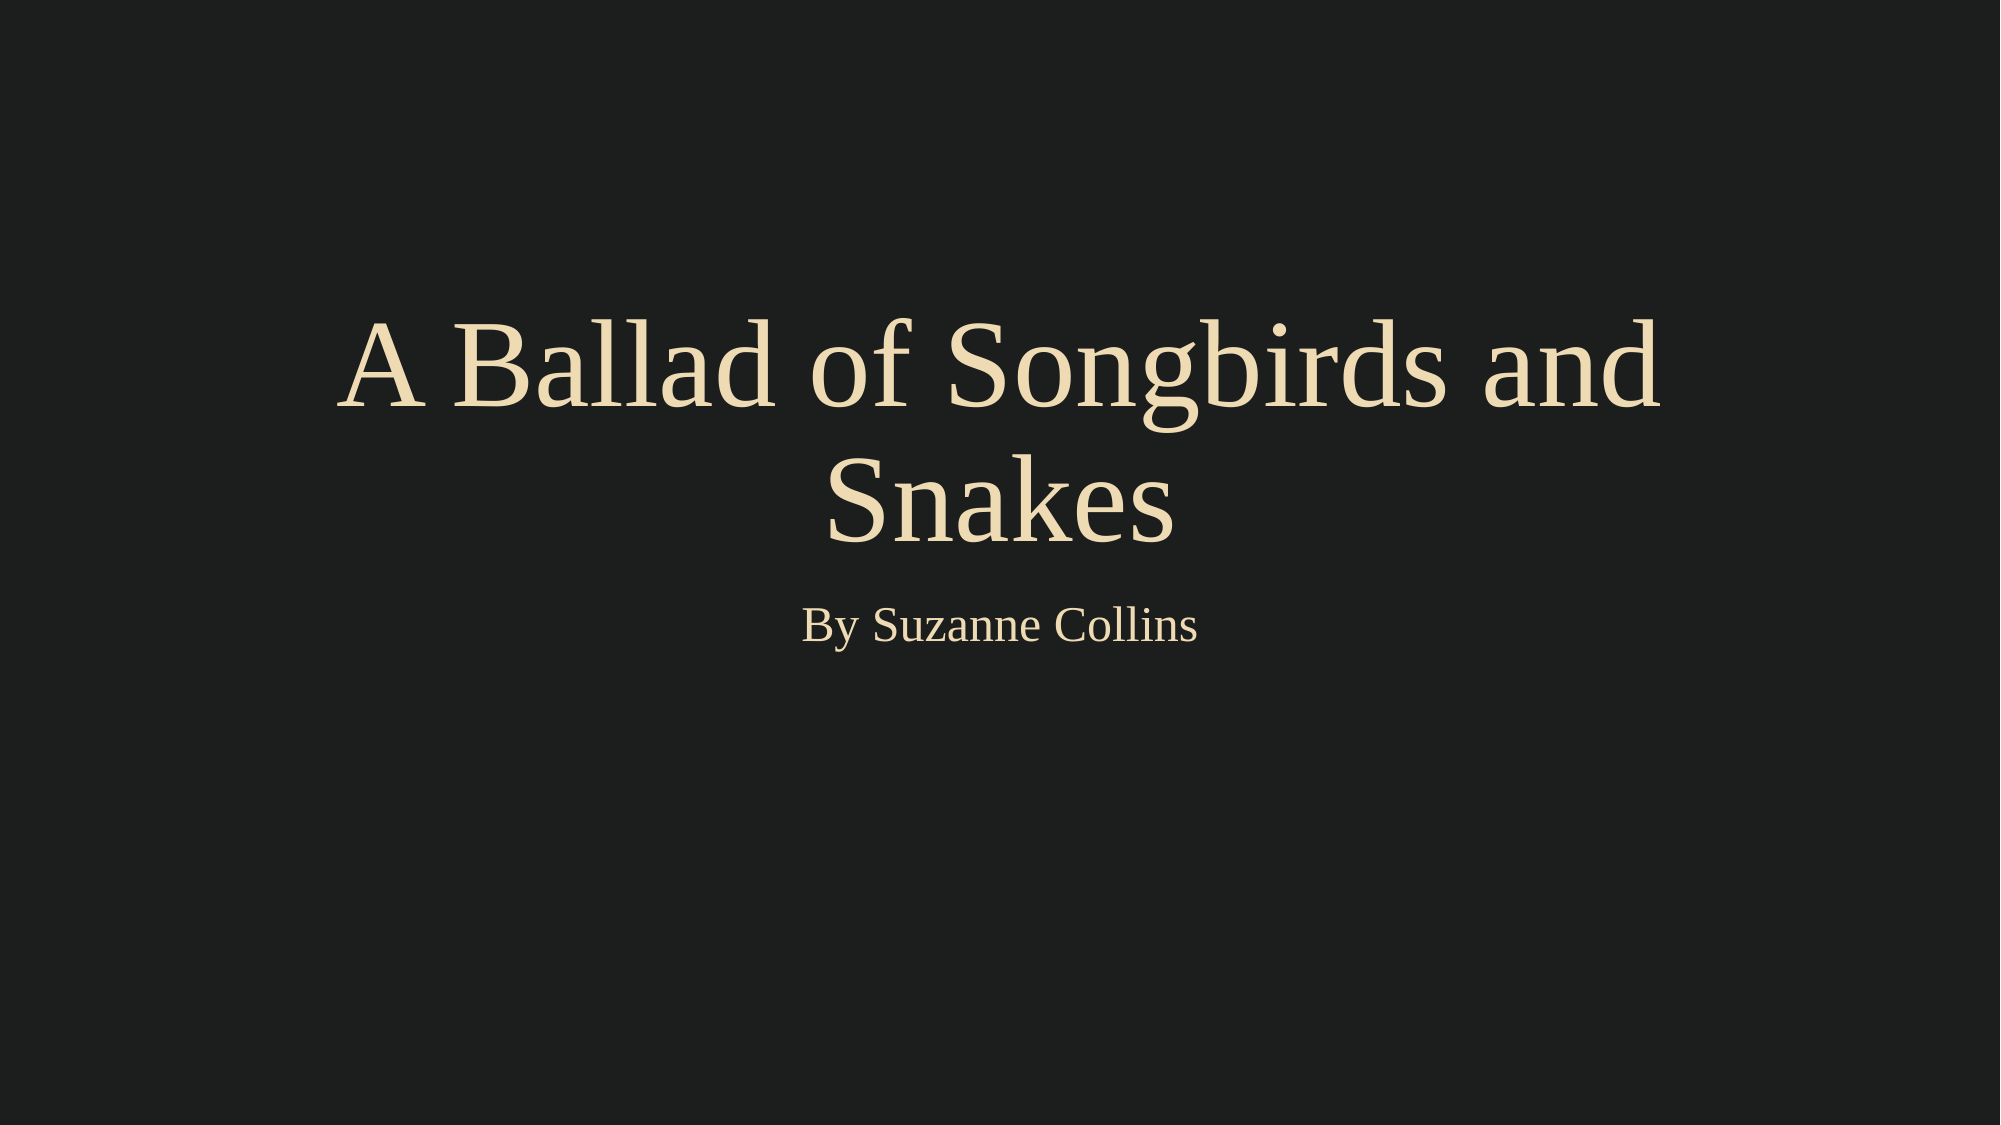

# A Ballad of Songbirds and Snakes
By Suzanne Collins